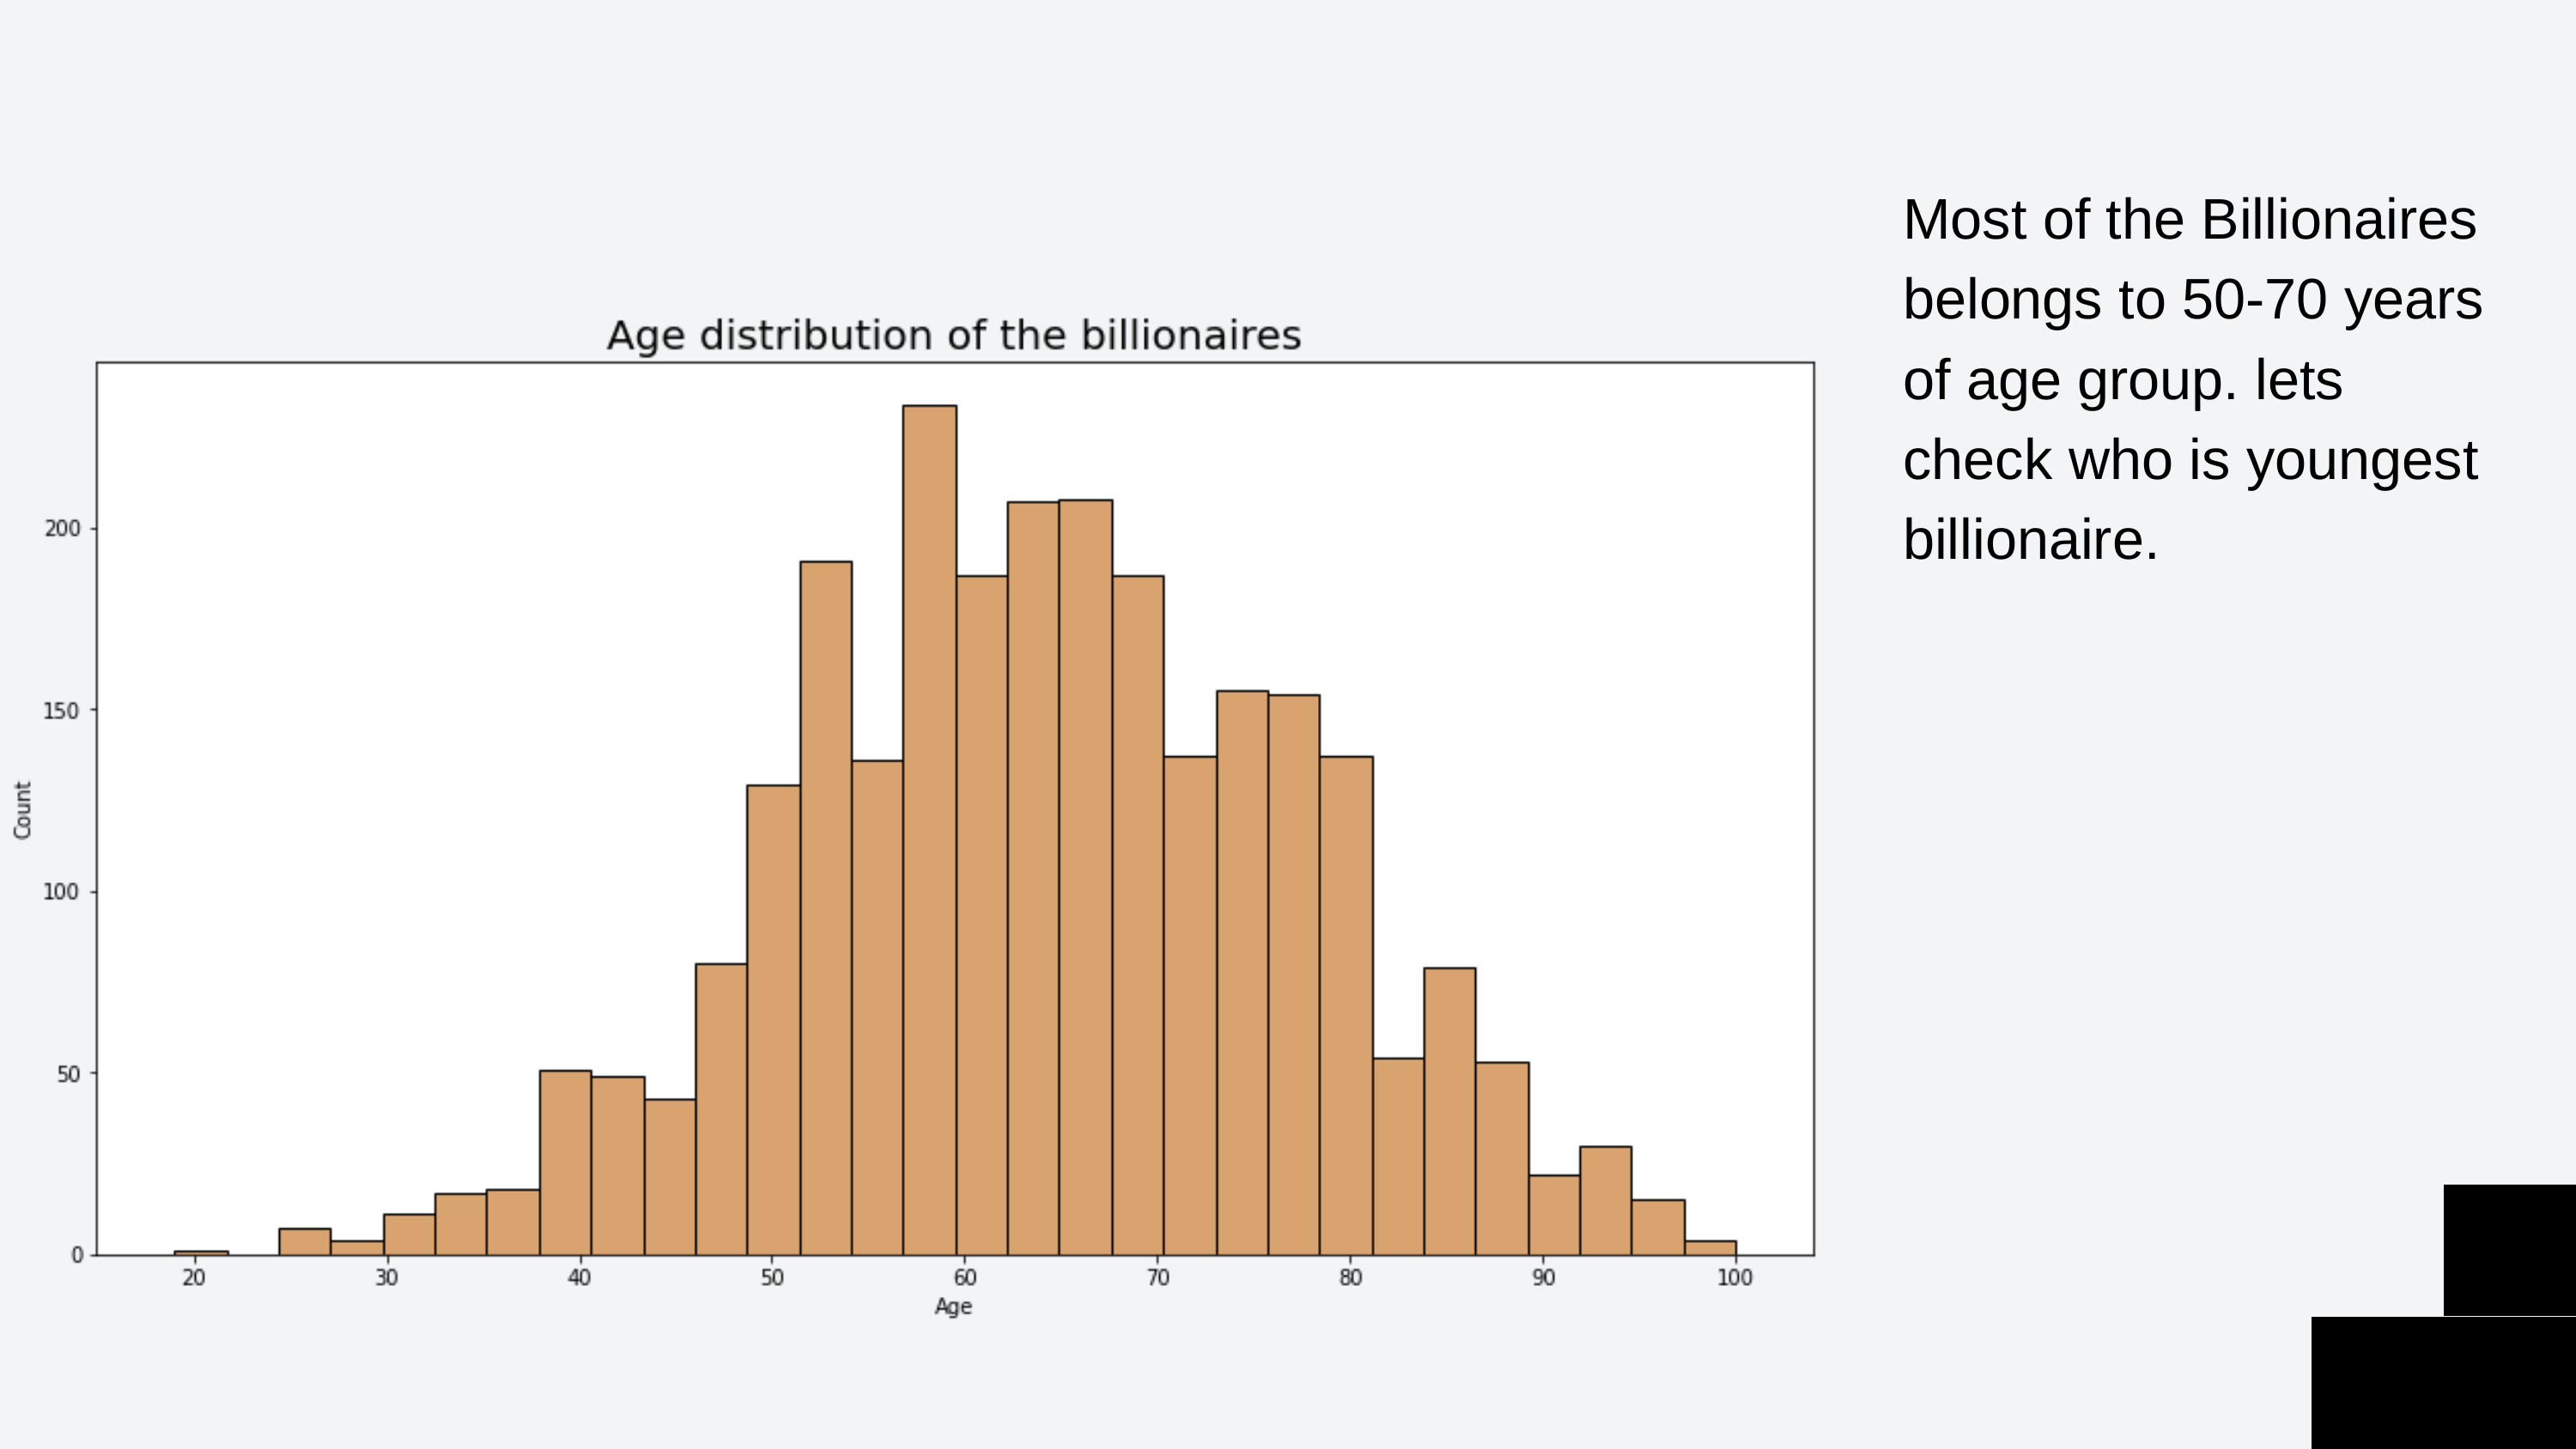

Most of the Billionaires belongs to 50-70 years of age group. lets check who is youngest billionaire.